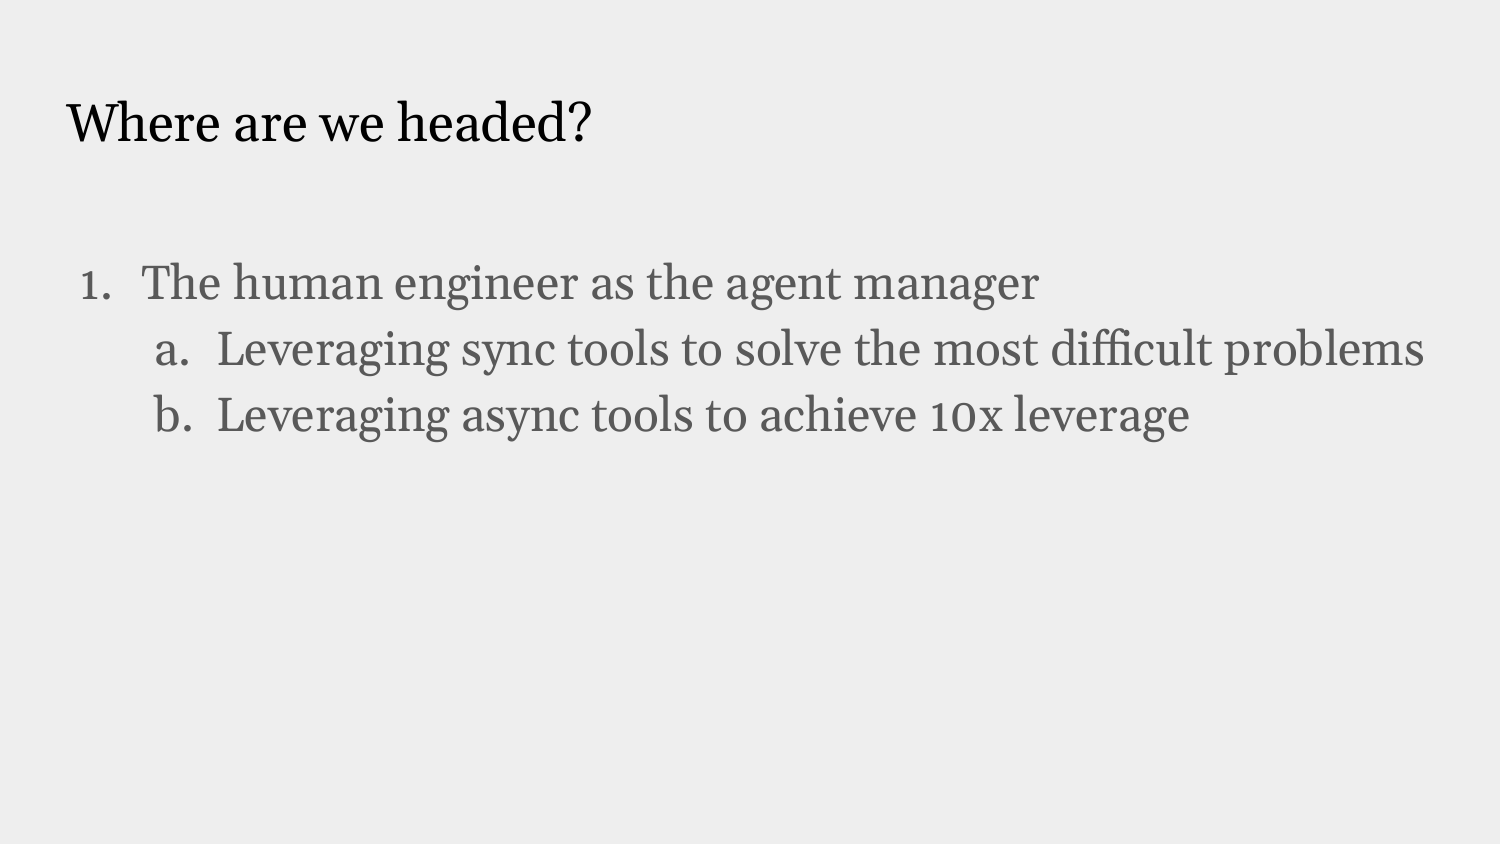

# Where are we headed?
The human engineer as the agent manager
Leveraging sync tools to solve the most difficult problems
Leveraging async tools to achieve 10x leverage